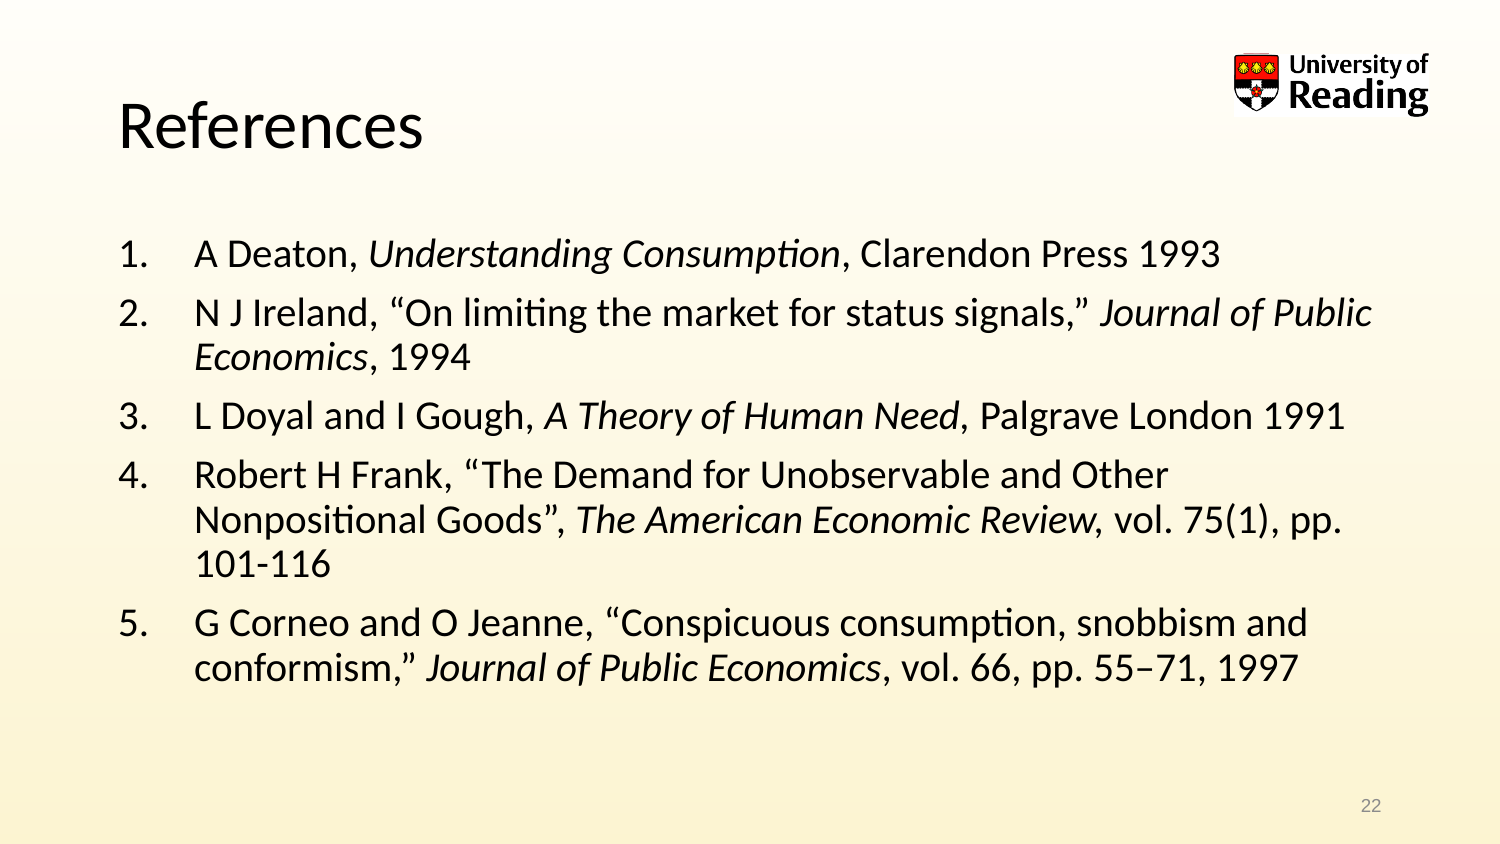

# References
A Deaton, Understanding Consumption, Clarendon Press 1993
N J Ireland, “On limiting the market for status signals,” Journal of Public Economics, 1994
L Doyal and I Gough, A Theory of Human Need, Palgrave London 1991
Robert H Frank, “The Demand for Unobservable and Other Nonpositional Goods”, The American Economic Review, vol. 75(1), pp. 101-116
G Corneo and O Jeanne, “Conspicuous consumption, snobbism and conformism,” Journal of Public Economics, vol. 66, pp. 55–71, 1997

22